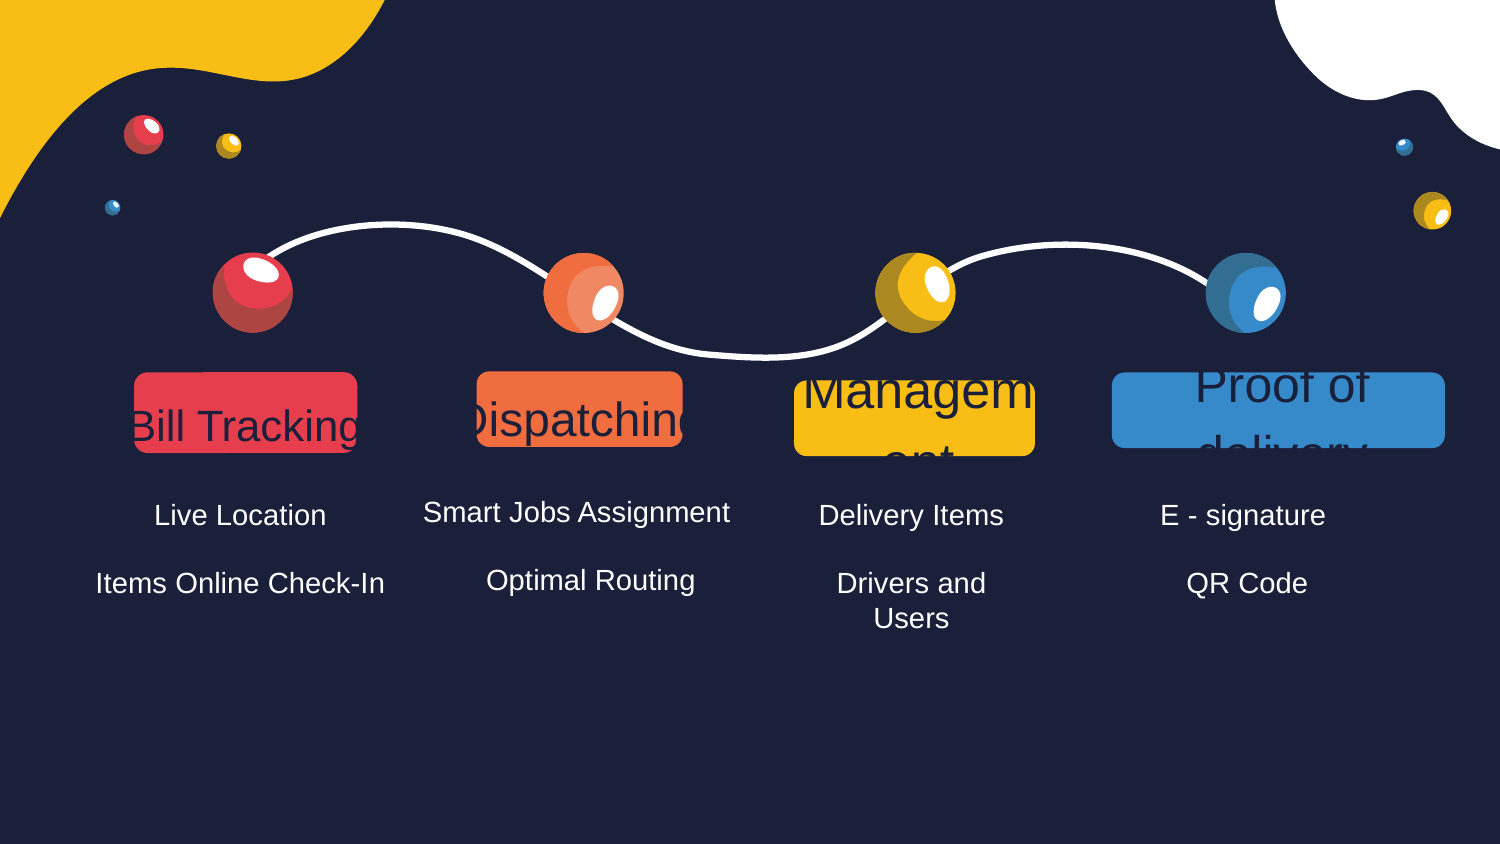

Proof of delivery
Dispatching
Management
Bill Tracking

Smart Jobs Assignment
Optimal Routing
Live Location
Items Online Check-In
Delivery Items
Drivers and Users
E - signature
QR Code